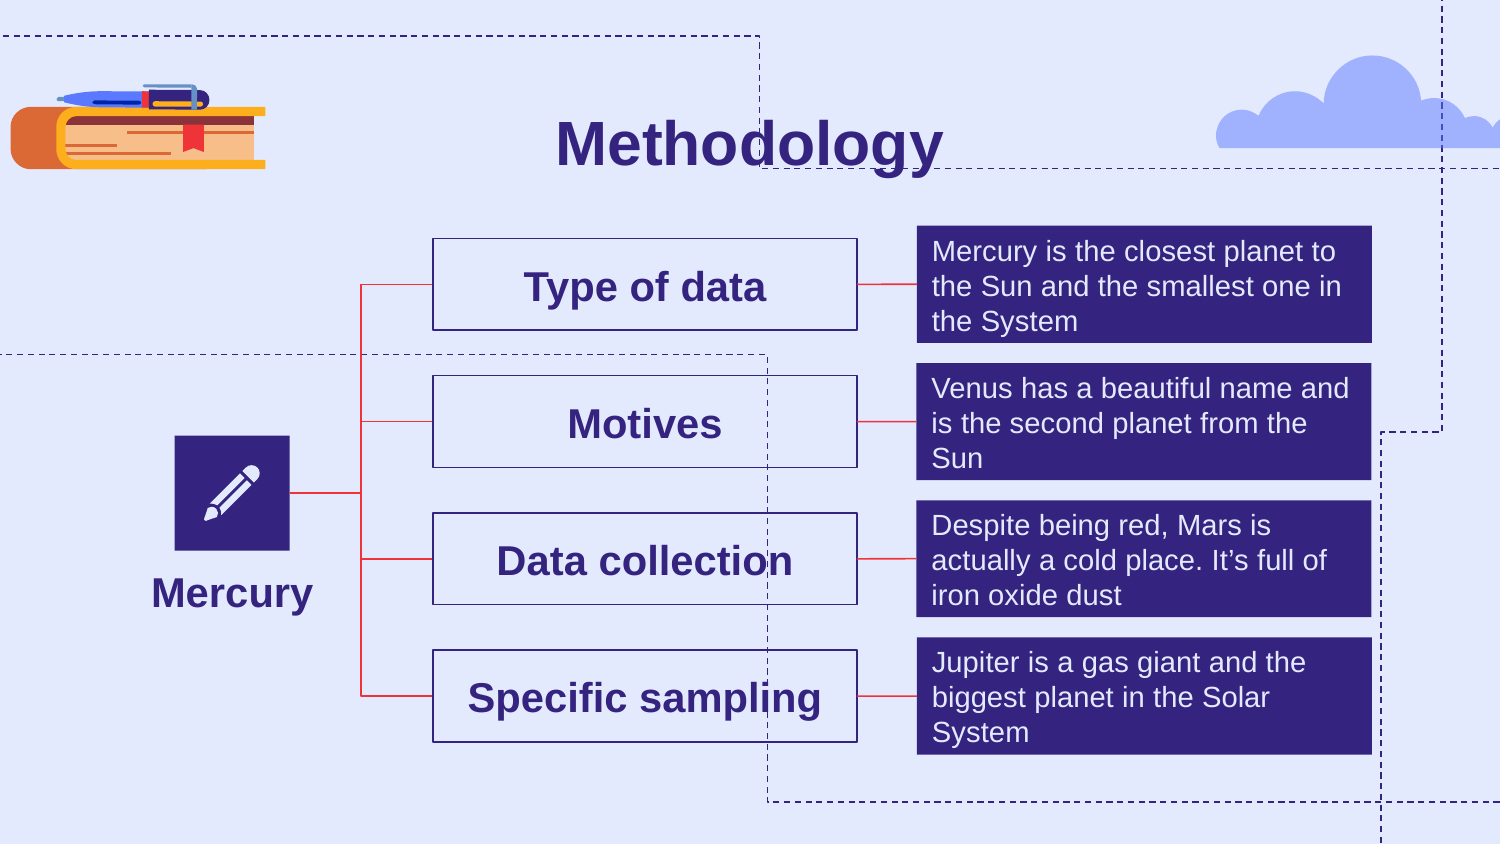

# Methodology
Mercury is the closest planet to the Sun and the smallest one in the System
Type of data
Venus has a beautiful name and is the second planet from the Sun
Motives

Despite being red, Mars is actually a cold place. It’s full of iron oxide dust
Data collection
Mercury
Jupiter is a gas giant and the biggest planet in the Solar System
Specific sampling